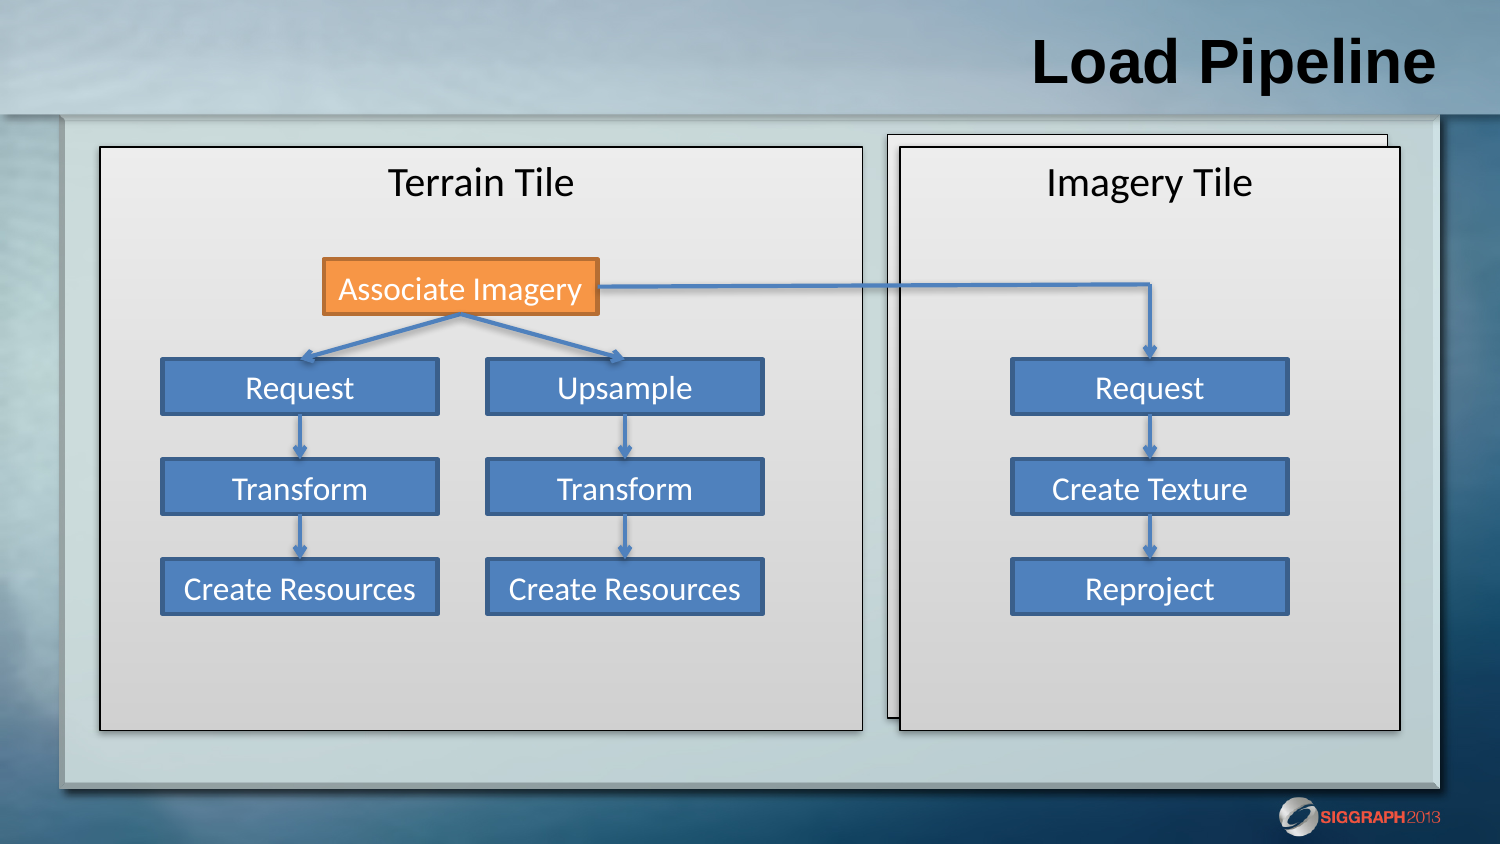

# Load Pipeline
Imagery Tile

Terrain Tile

Imagery Tile

Associate Imagery
Request
Upsample
Request
Transform
Transform
Create Texture
Create Resources
Create Resources
Reproject